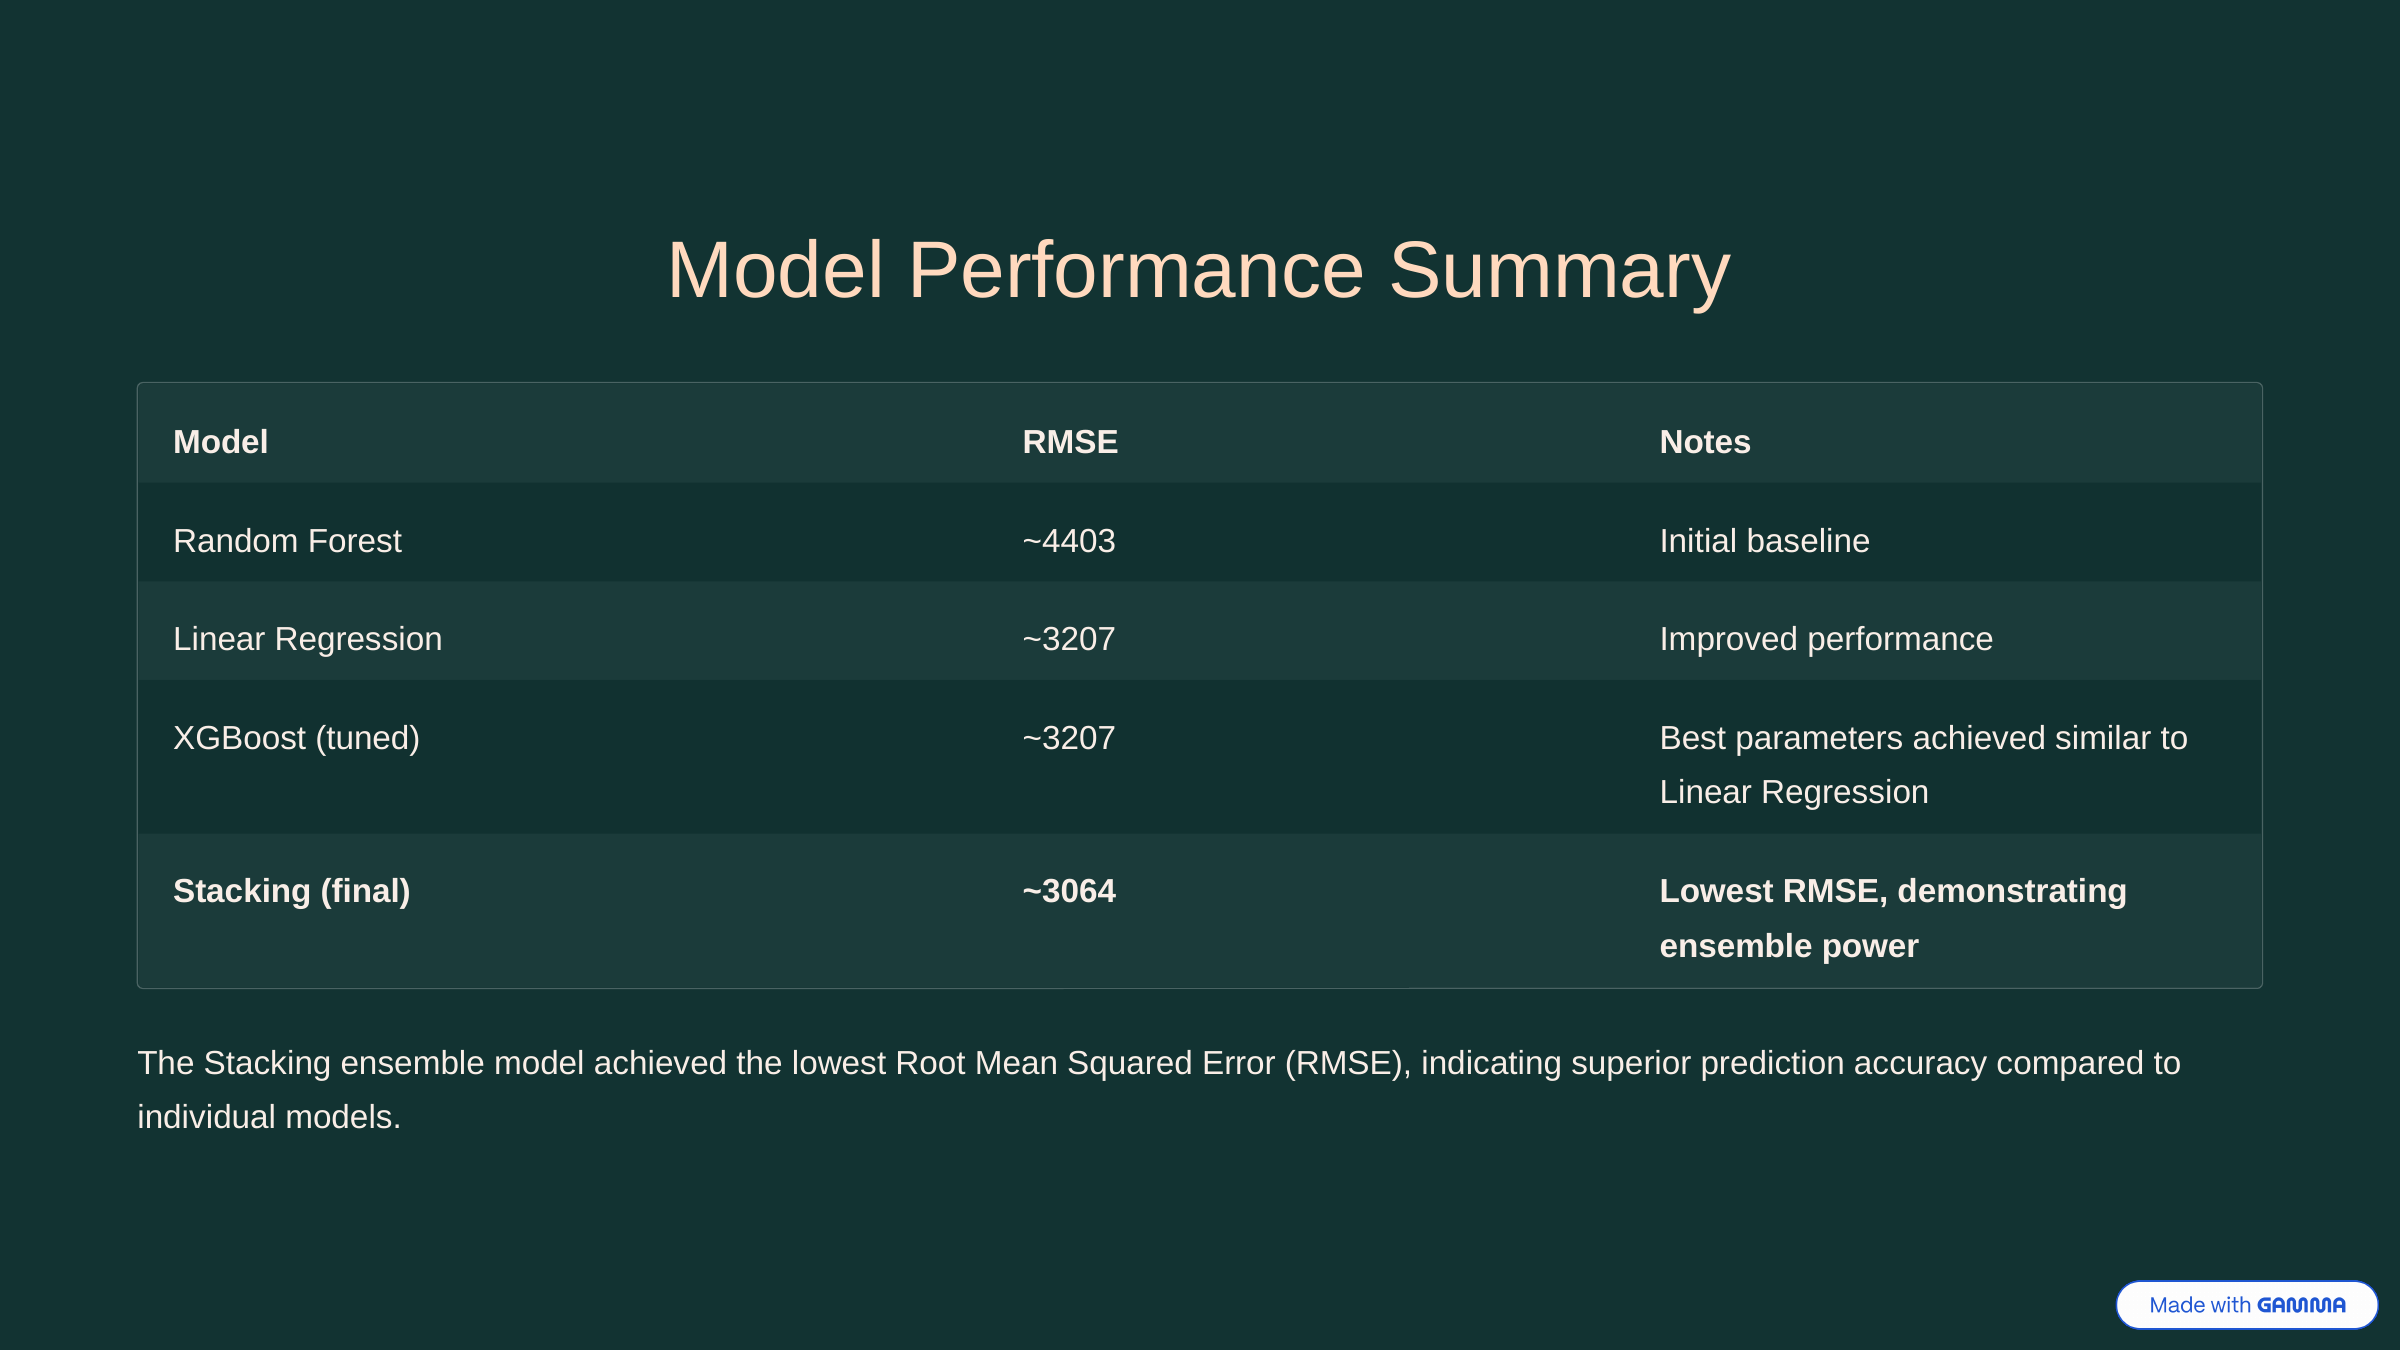

Model Performance Summary

Model
RMSE
Notes

Random Forest
~4403
Initial baseline

Linear Regression
~3207
Improved performance

XGBoost (tuned)
~3207
Best parameters achieved similar to Linear Regression

Stacking (final)
~3064
Lowest RMSE, demonstrating ensemble power
The Stacking ensemble model achieved the lowest Root Mean Squared Error (RMSE), indicating superior prediction accuracy compared to individual models.